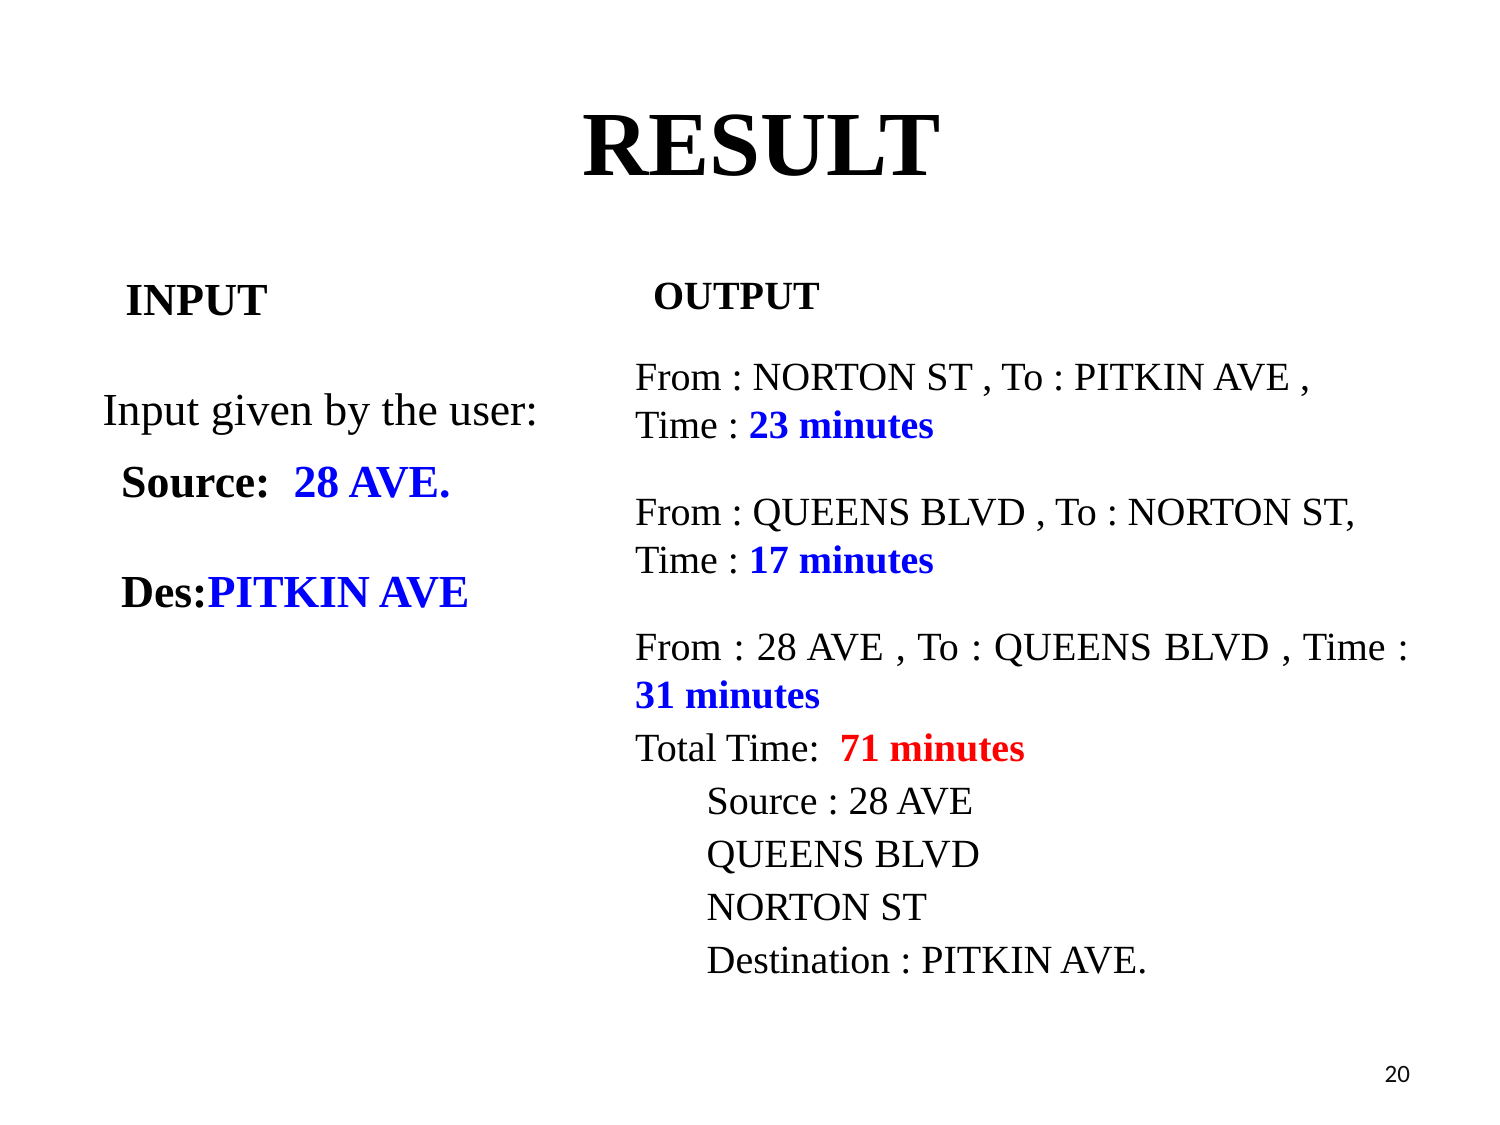

# RESULT
  INPUT

Input given by the user:
Source:  28 AVE.

Des:PITKIN AVE

OUTPUT

From : NORTON ST , To : PITKIN AVE ,
Time : 23 minutes

From : QUEENS BLVD , To : NORTON ST,
Time : 17 minutes

From : 28 AVE , To : QUEENS BLVD , Time : 31 minutes
Total Time:  71 minutes
Source : 28 AVE
QUEENS BLVD
NORTON ST
Destination : PITKIN AVE.

20